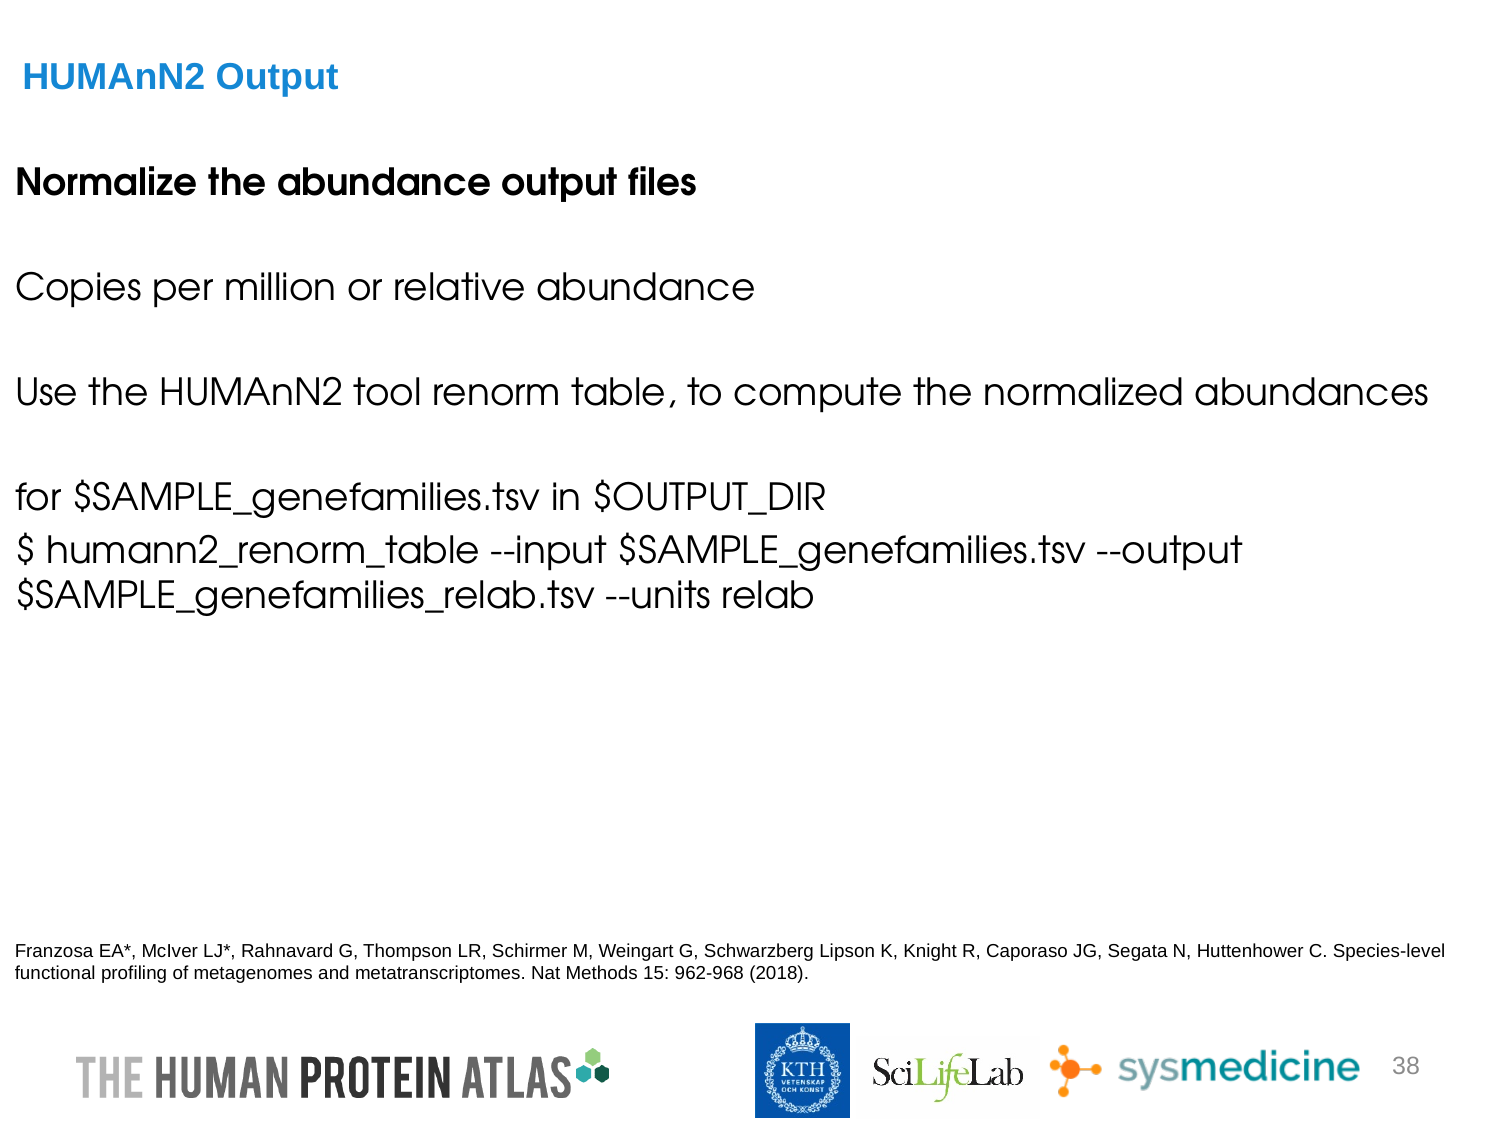

#
HUMAnN2 Output
Normalize the abundance output files

Copies per million or relative abundance

Use the HUMAnN2 tool renorm table, to compute the normalized abundances

for $SAMPLE_genefamilies.tsv in $OUTPUT_DIR
$ humann2_renorm_table --input $SAMPLE_genefamilies.tsv --output $SAMPLE_genefamilies_relab.tsv --units relab

Franzosa EA*, McIver LJ*, Rahnavard G, Thompson LR, Schirmer M, Weingart G, Schwarzberg Lipson K, Knight R, Caporaso JG, Segata N, Huttenhower C. Species-level functional profiling of metagenomes and metatranscriptomes. Nat Methods 15: 962-968 (2018).
38